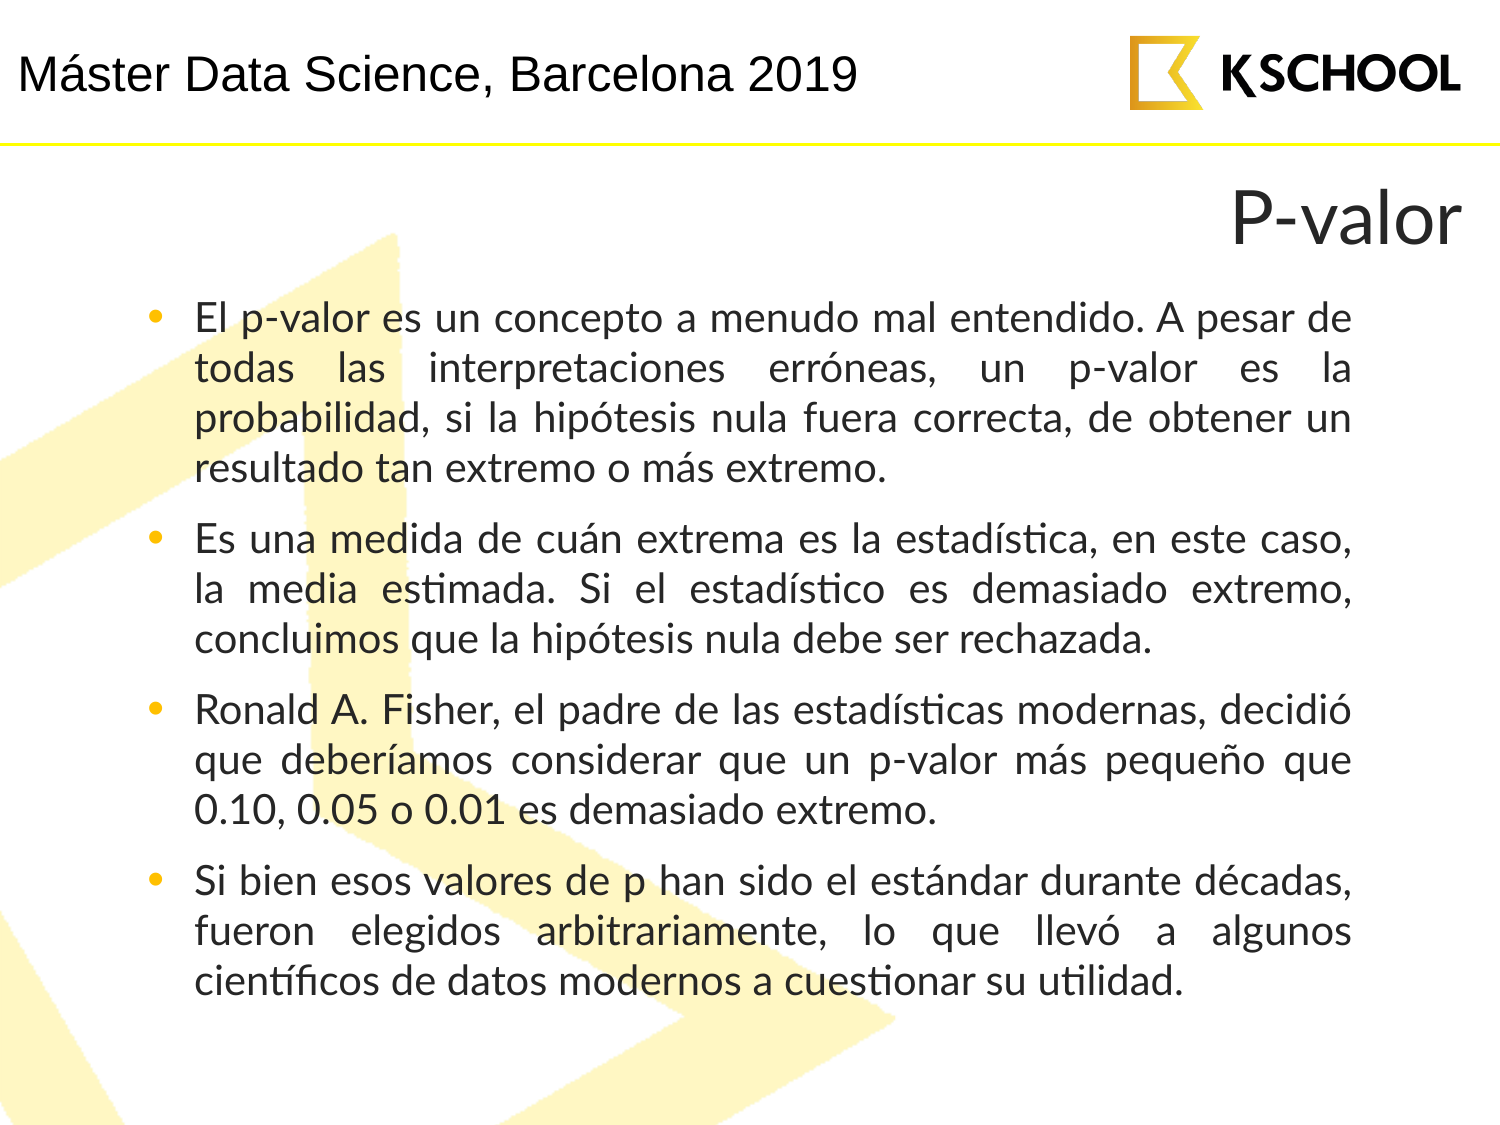

# P-valor
El p-valor es un concepto a menudo mal entendido. A pesar de todas las interpretaciones erróneas, un p-valor es la probabilidad, si la hipótesis nula fuera correcta, de obtener un resultado tan extremo o más extremo.
Es una medida de cuán extrema es la estadística, en este caso, la media estimada. Si el estadístico es demasiado extremo, concluimos que la hipótesis nula debe ser rechazada.
Ronald A. Fisher, el padre de las estadísticas modernas, decidió que deberíamos considerar que un p-valor más pequeño que 0.10, 0.05 o 0.01 es demasiado extremo.
Si bien esos valores de p han sido el estándar durante décadas, fueron elegidos arbitrariamente, lo que llevó a algunos científicos de datos modernos a cuestionar su utilidad.